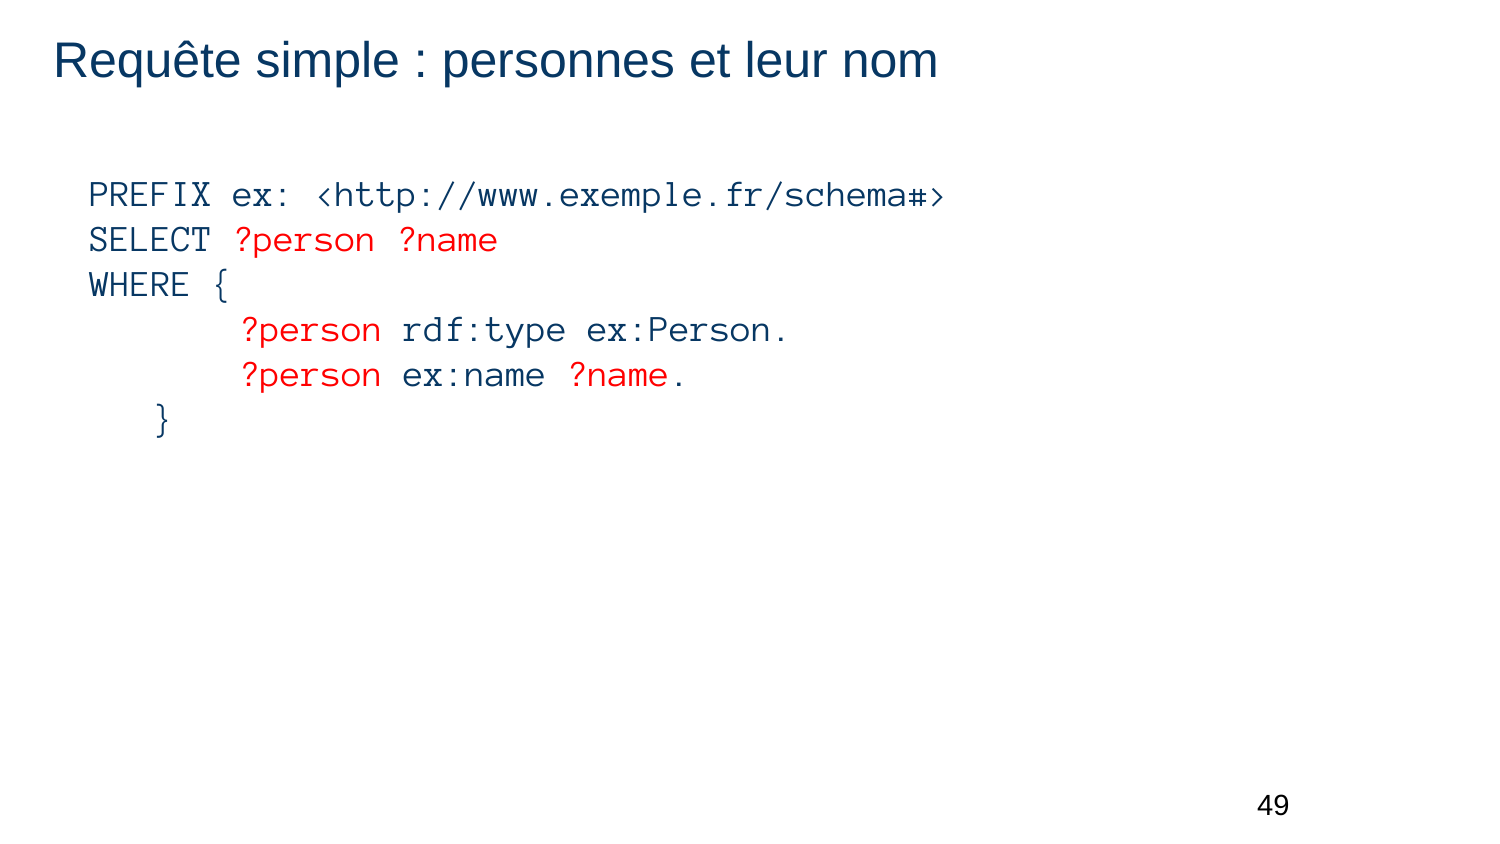

# Requête simple : personnes et leur nom
PREFIX ex: <http://www.exemple.fr/schema#>
SELECT ?person ?name
WHERE {
?person rdf:type ex:Person.
?person ex:name ?name.
}

49